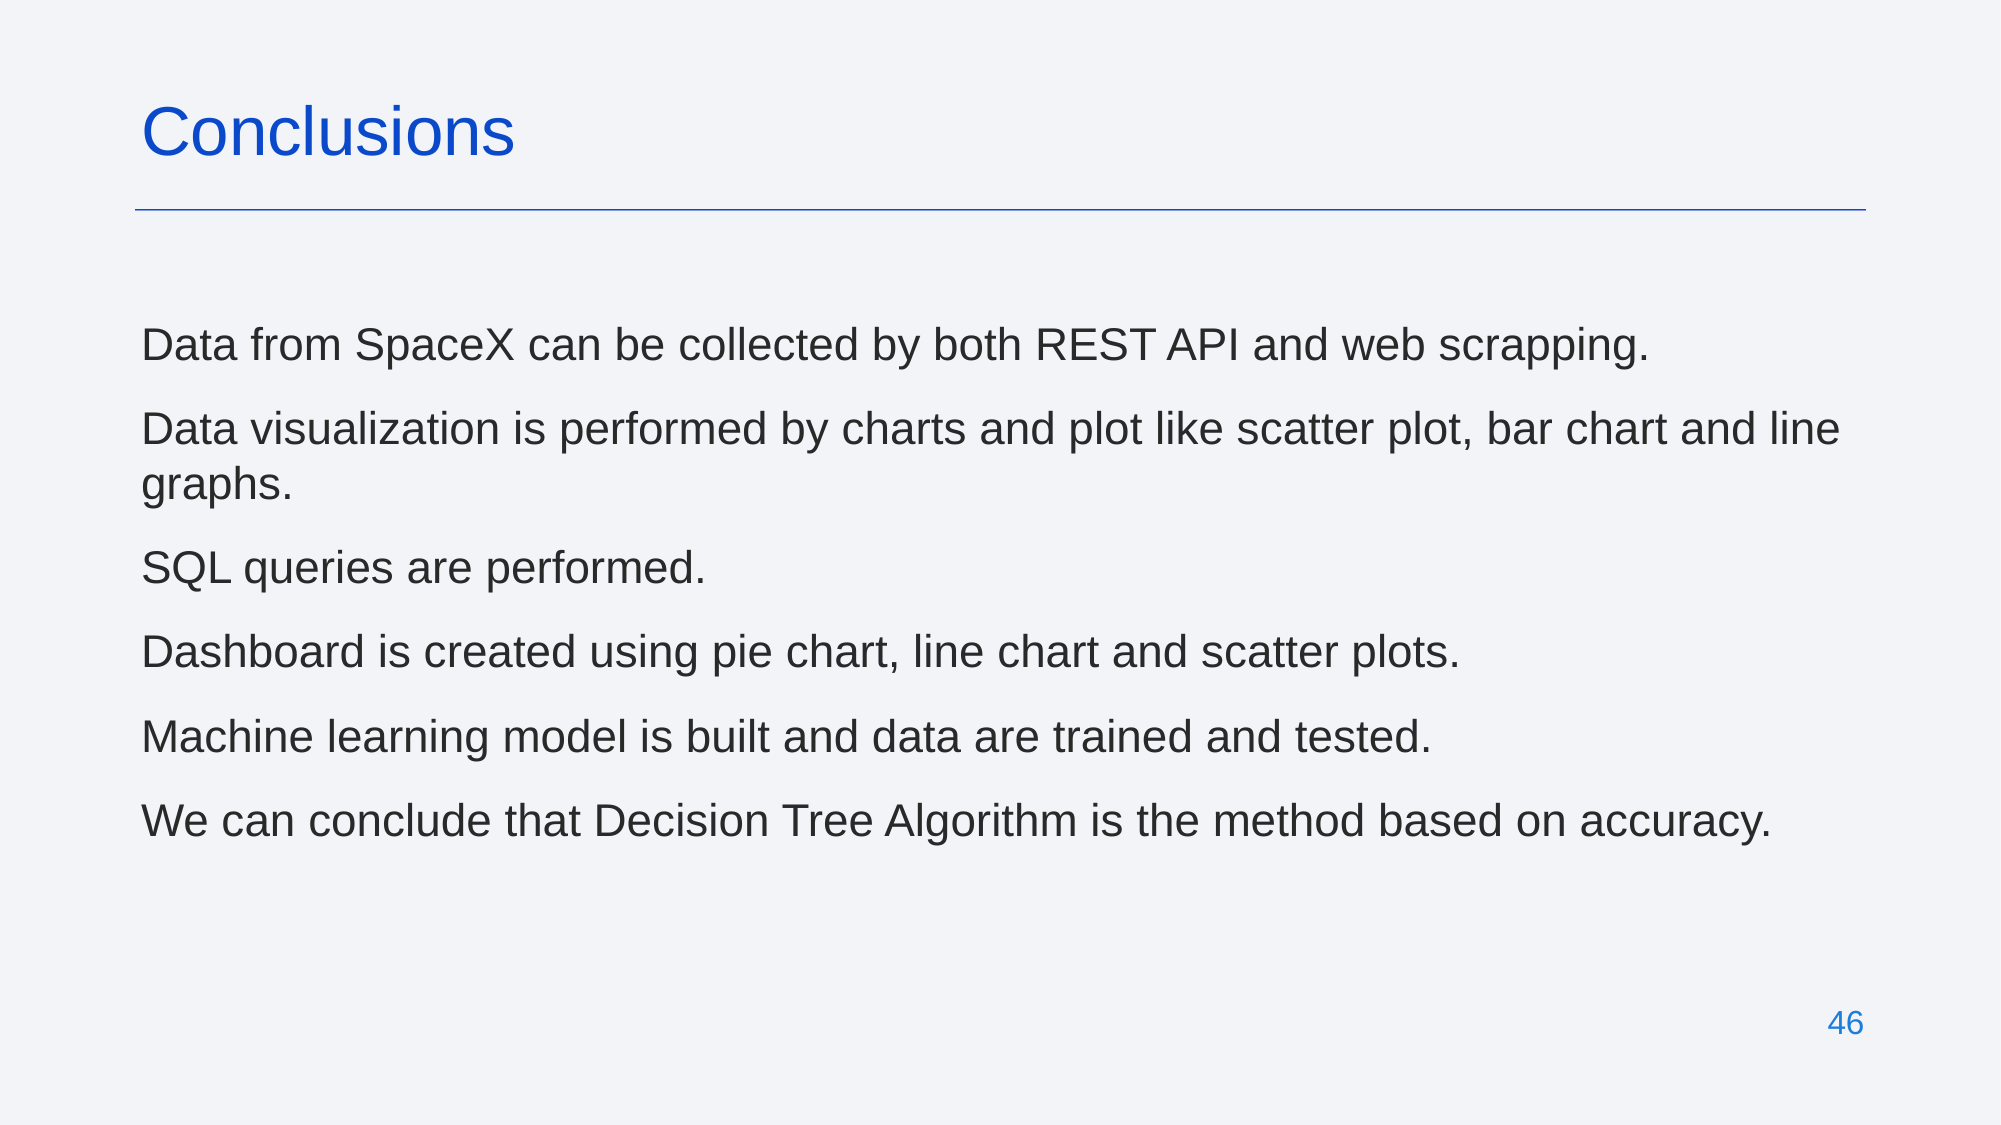

Conclusions
Data from SpaceX can be collected by both REST API and web scrapping.
Data visualization is performed by charts and plot like scatter plot, bar chart and line graphs.
SQL queries are performed.
Dashboard is created using pie chart, line chart and scatter plots.
Machine learning model is built and data are trained and tested.
We can conclude that Decision Tree Algorithm is the method based on accuracy.
46